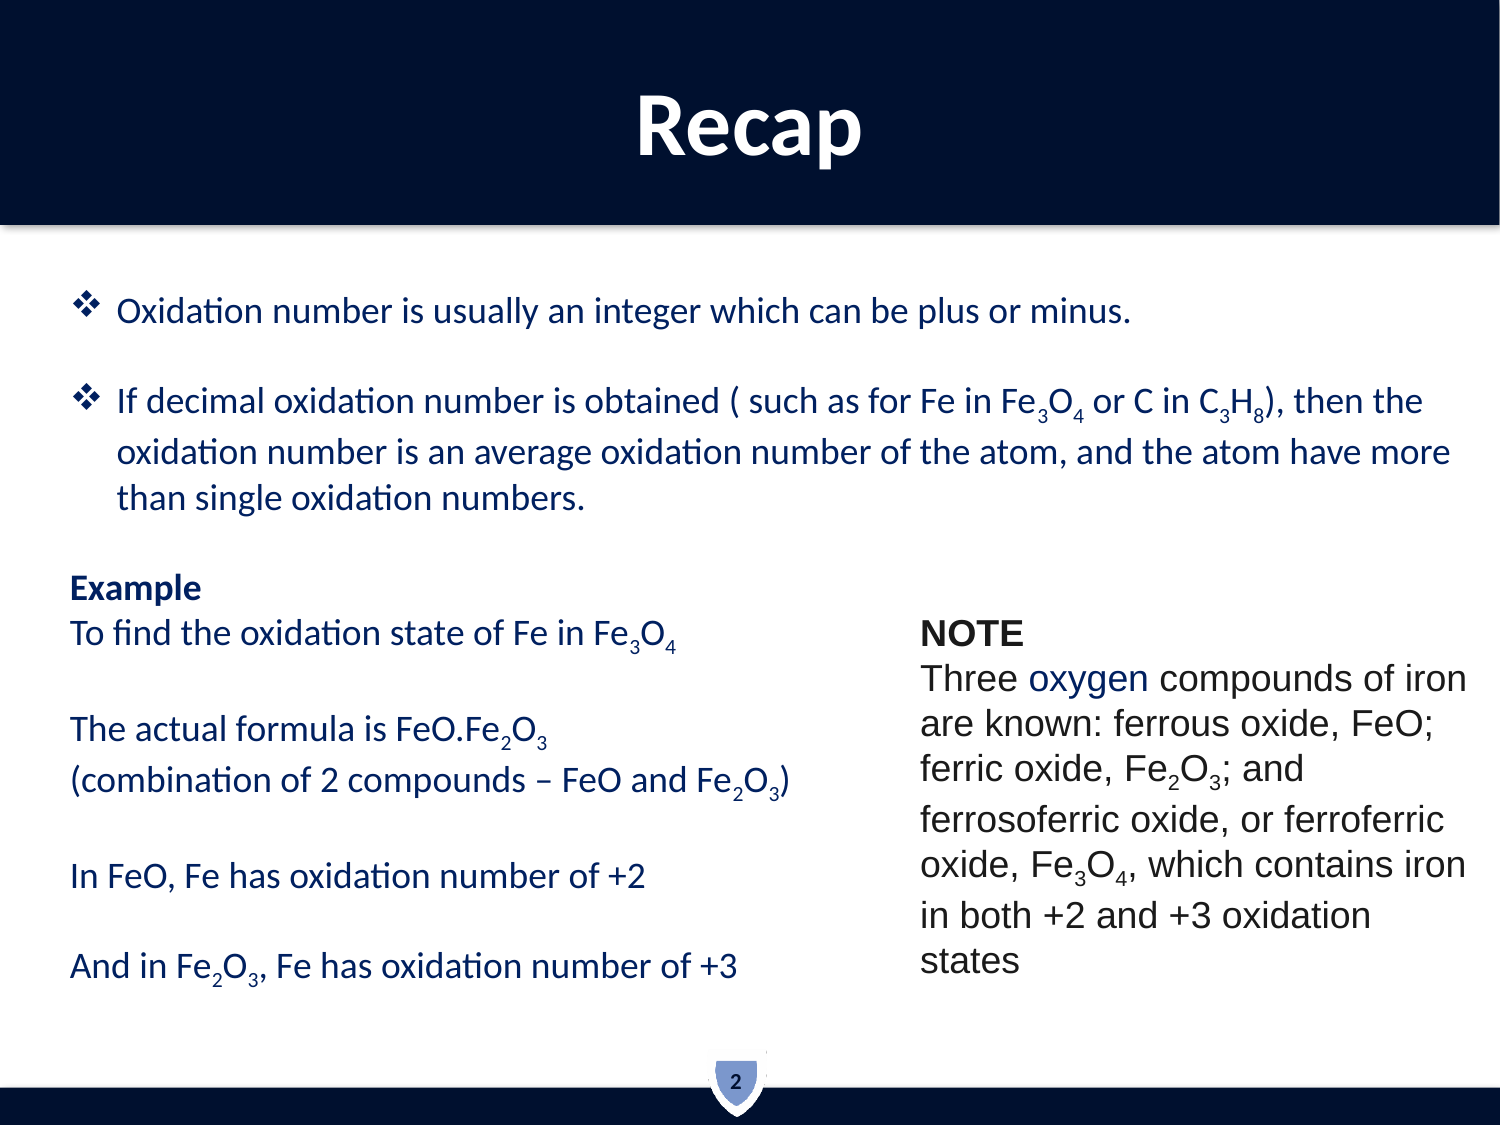

# Recap
Oxidation number is usually an integer which can be plus or minus.

If decimal oxidation number is obtained ( such as for Fe in Fe3O4 or C in C3H8), then the oxidation number is an average oxidation number of the atom, and the atom have more than single oxidation numbers.

Example
To find the oxidation state of Fe in Fe3O4

The actual formula is FeO.Fe2O3
(combination of 2 compounds – FeO and Fe2O3)

In FeO, Fe has oxidation number of +2

And in Fe2O3, Fe has oxidation number of +3

NOTE
Three oxygen compounds of iron are known: ferrous oxide, FeO; ferric oxide, Fe2O3; and ferrosoferric oxide, or ferroferric oxide, Fe3O4, which contains iron in both +2 and +3 oxidation states
2